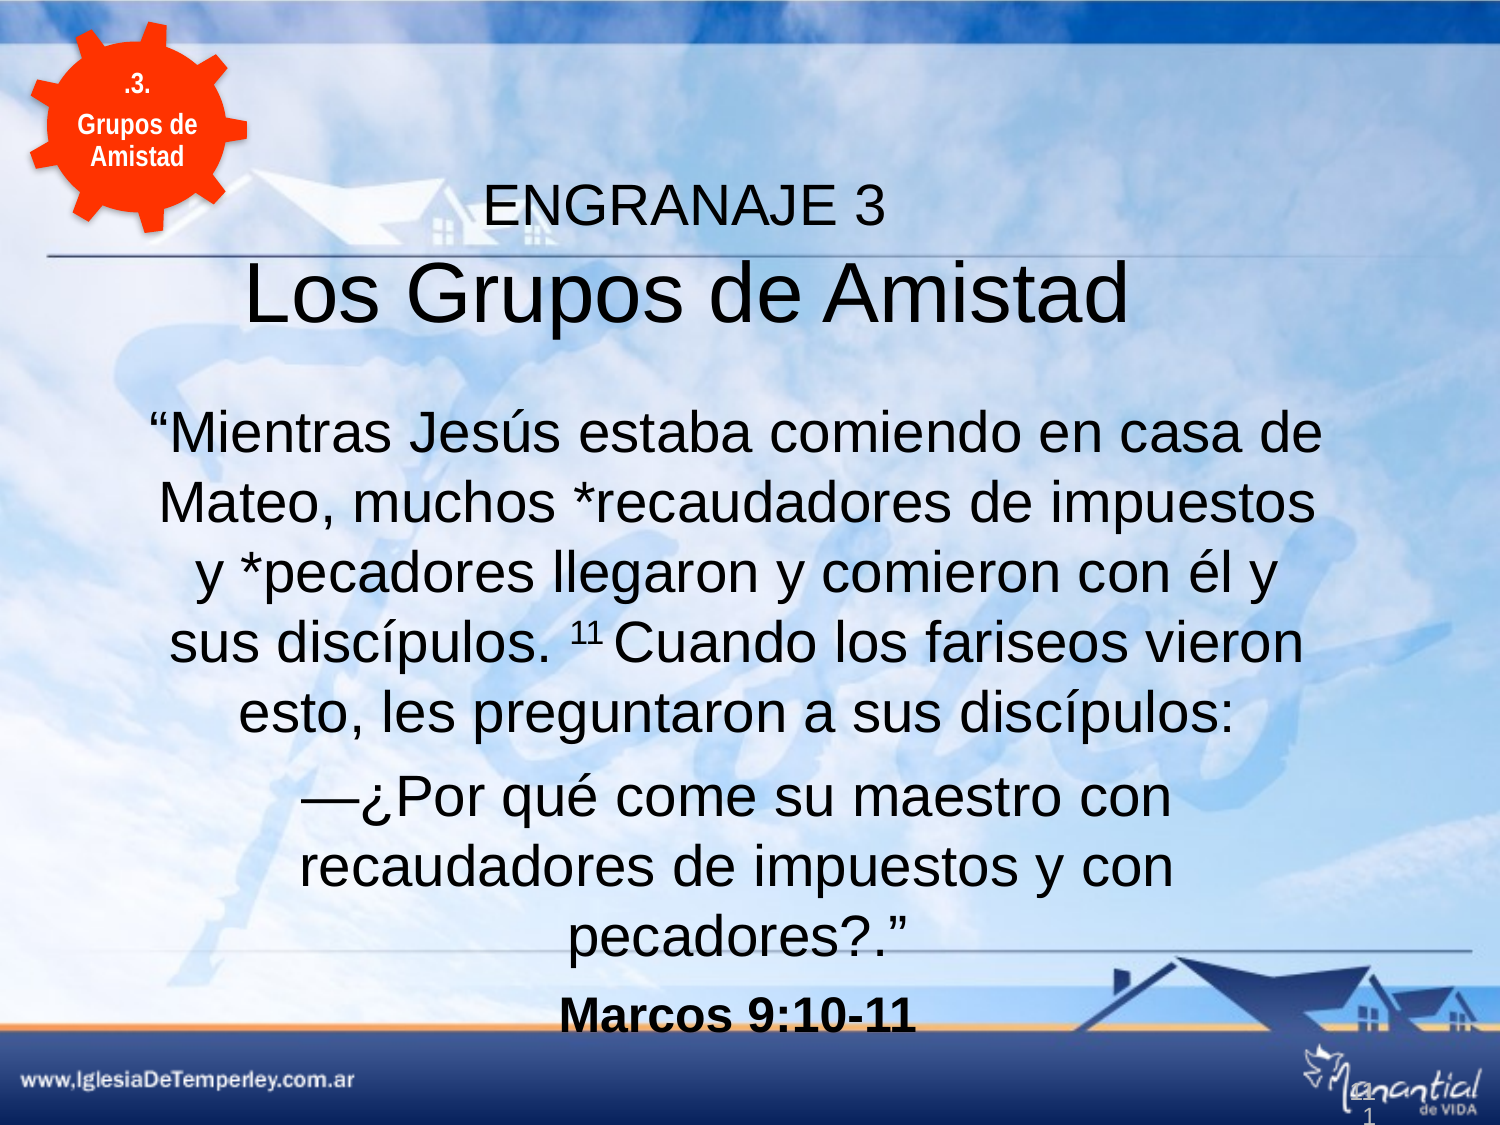

.3.
Grupos de Amistad
# ENGRANAJE 3 Los Grupos de Amistad
“Mientras Jesús estaba comiendo en casa de Mateo, muchos *recaudadores de impuestos y *pecadores llegaron y comieron con él y sus discípulos. 11 Cuando los fariseos vieron esto, les preguntaron a sus discípulos:
—¿Por qué come su maestro con recaudadores de impuestos y con pecadores?.”
Marcos 9:10-11

11
11